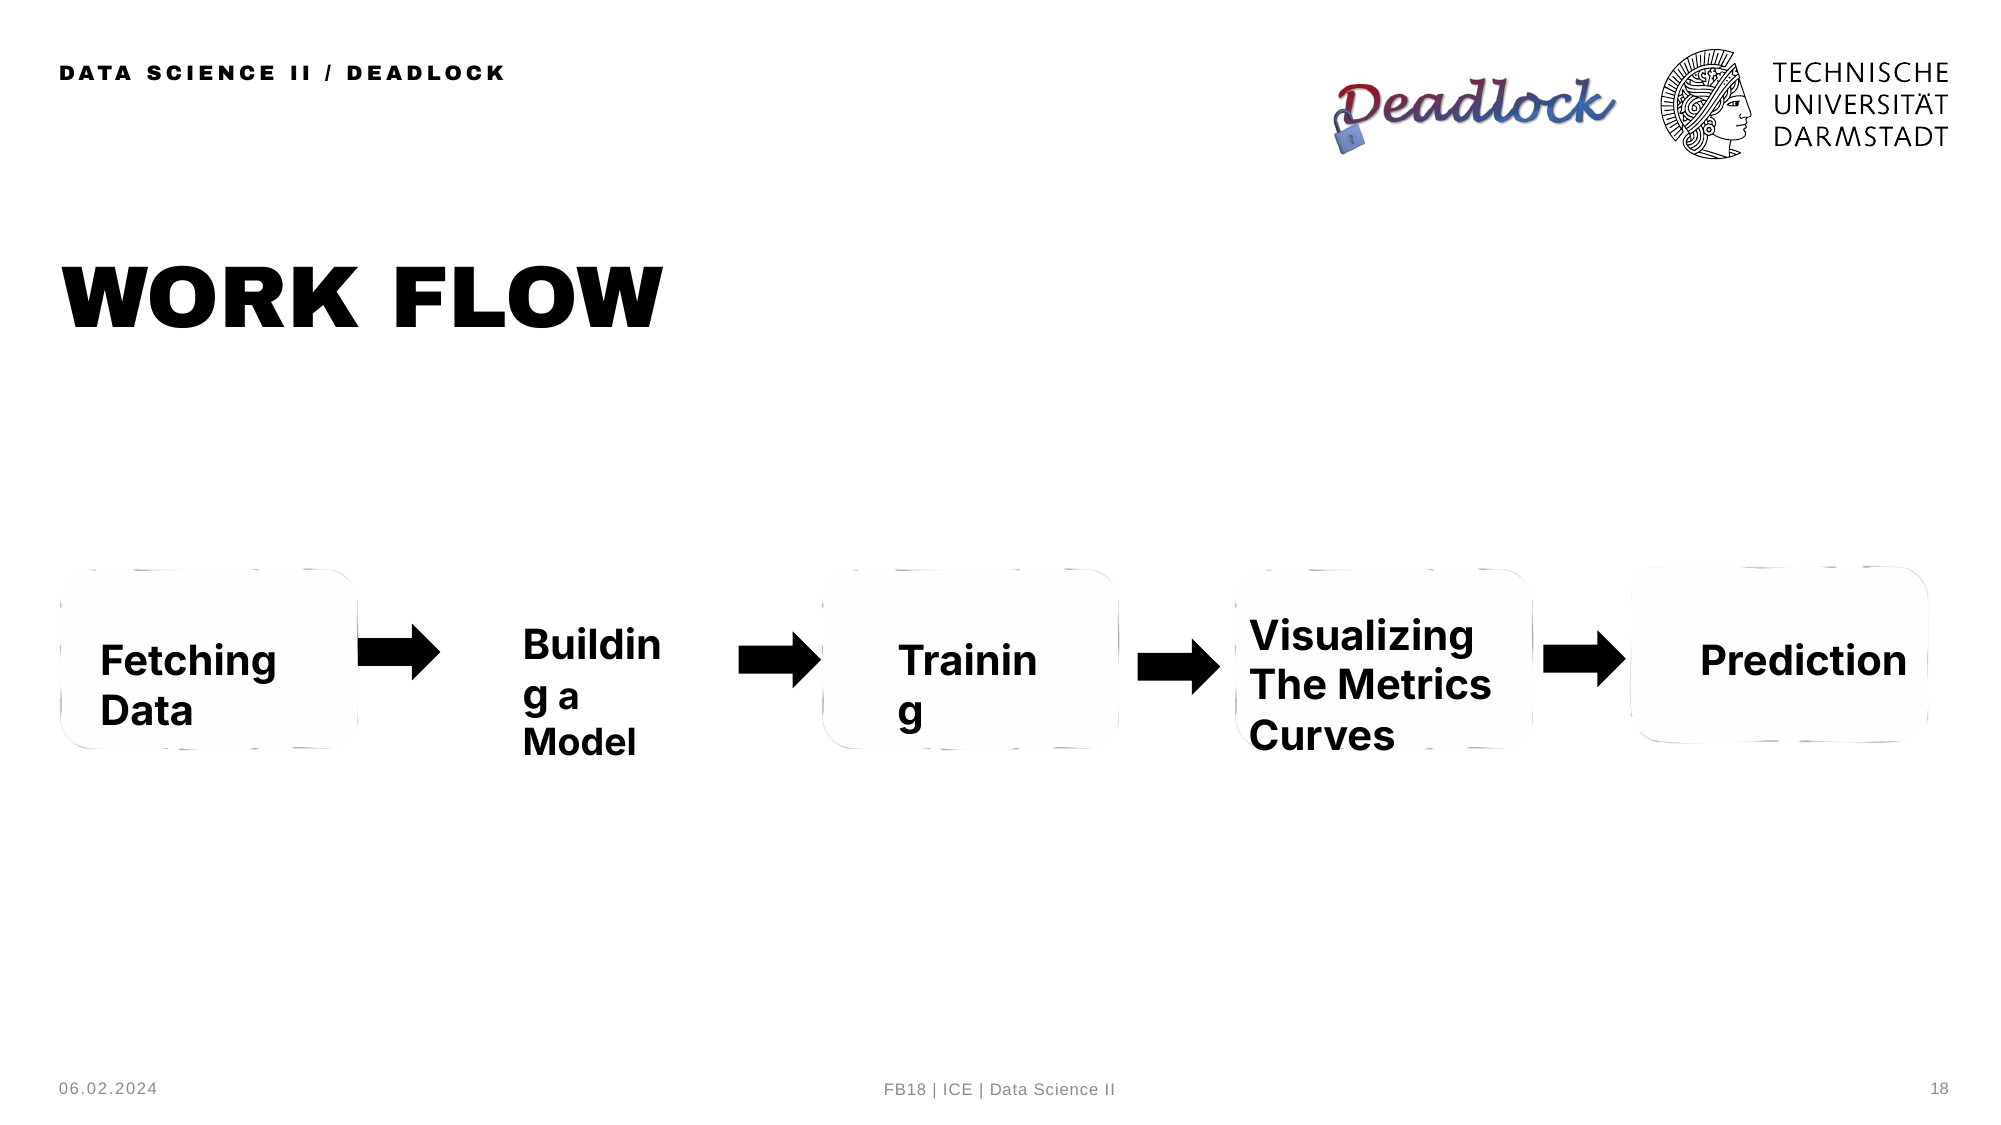

Data Science II / Deadlock
# Work flow

Visualizing The Metrics Curves

Building a Model

Fetching Data

Training
Prediction

06.02.2024
18